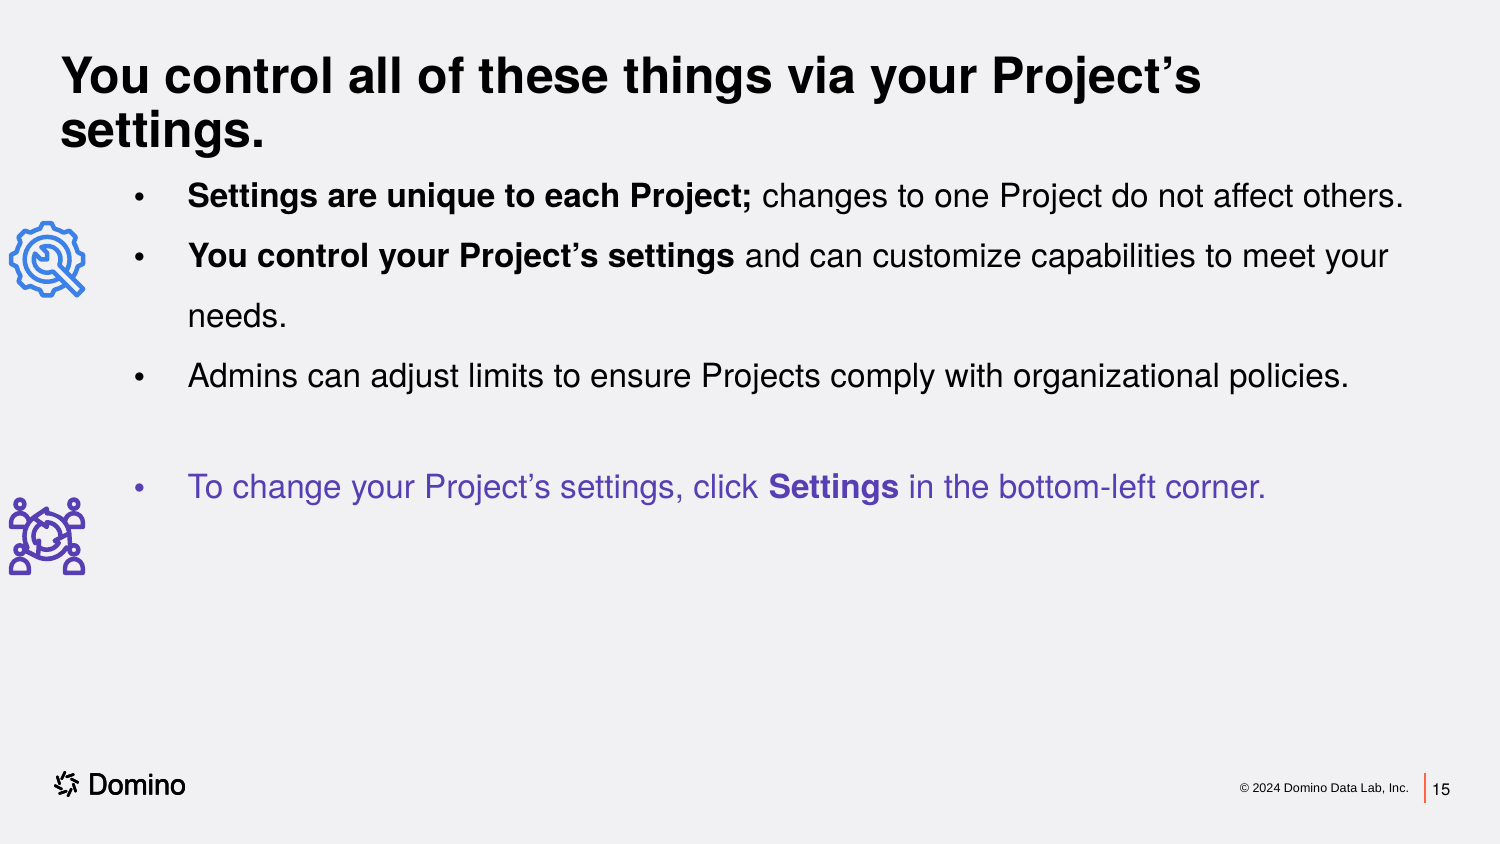

# You control all of these things via your Project’s settings.
Settings are unique to each Project; changes to one Project do not affect others.
You control your Project’s settings and can customize capabilities to meet your needs.
Admins can adjust limits to ensure Projects comply with organizational policies.

To change your Project’s settings, click Settings in the bottom-left corner.